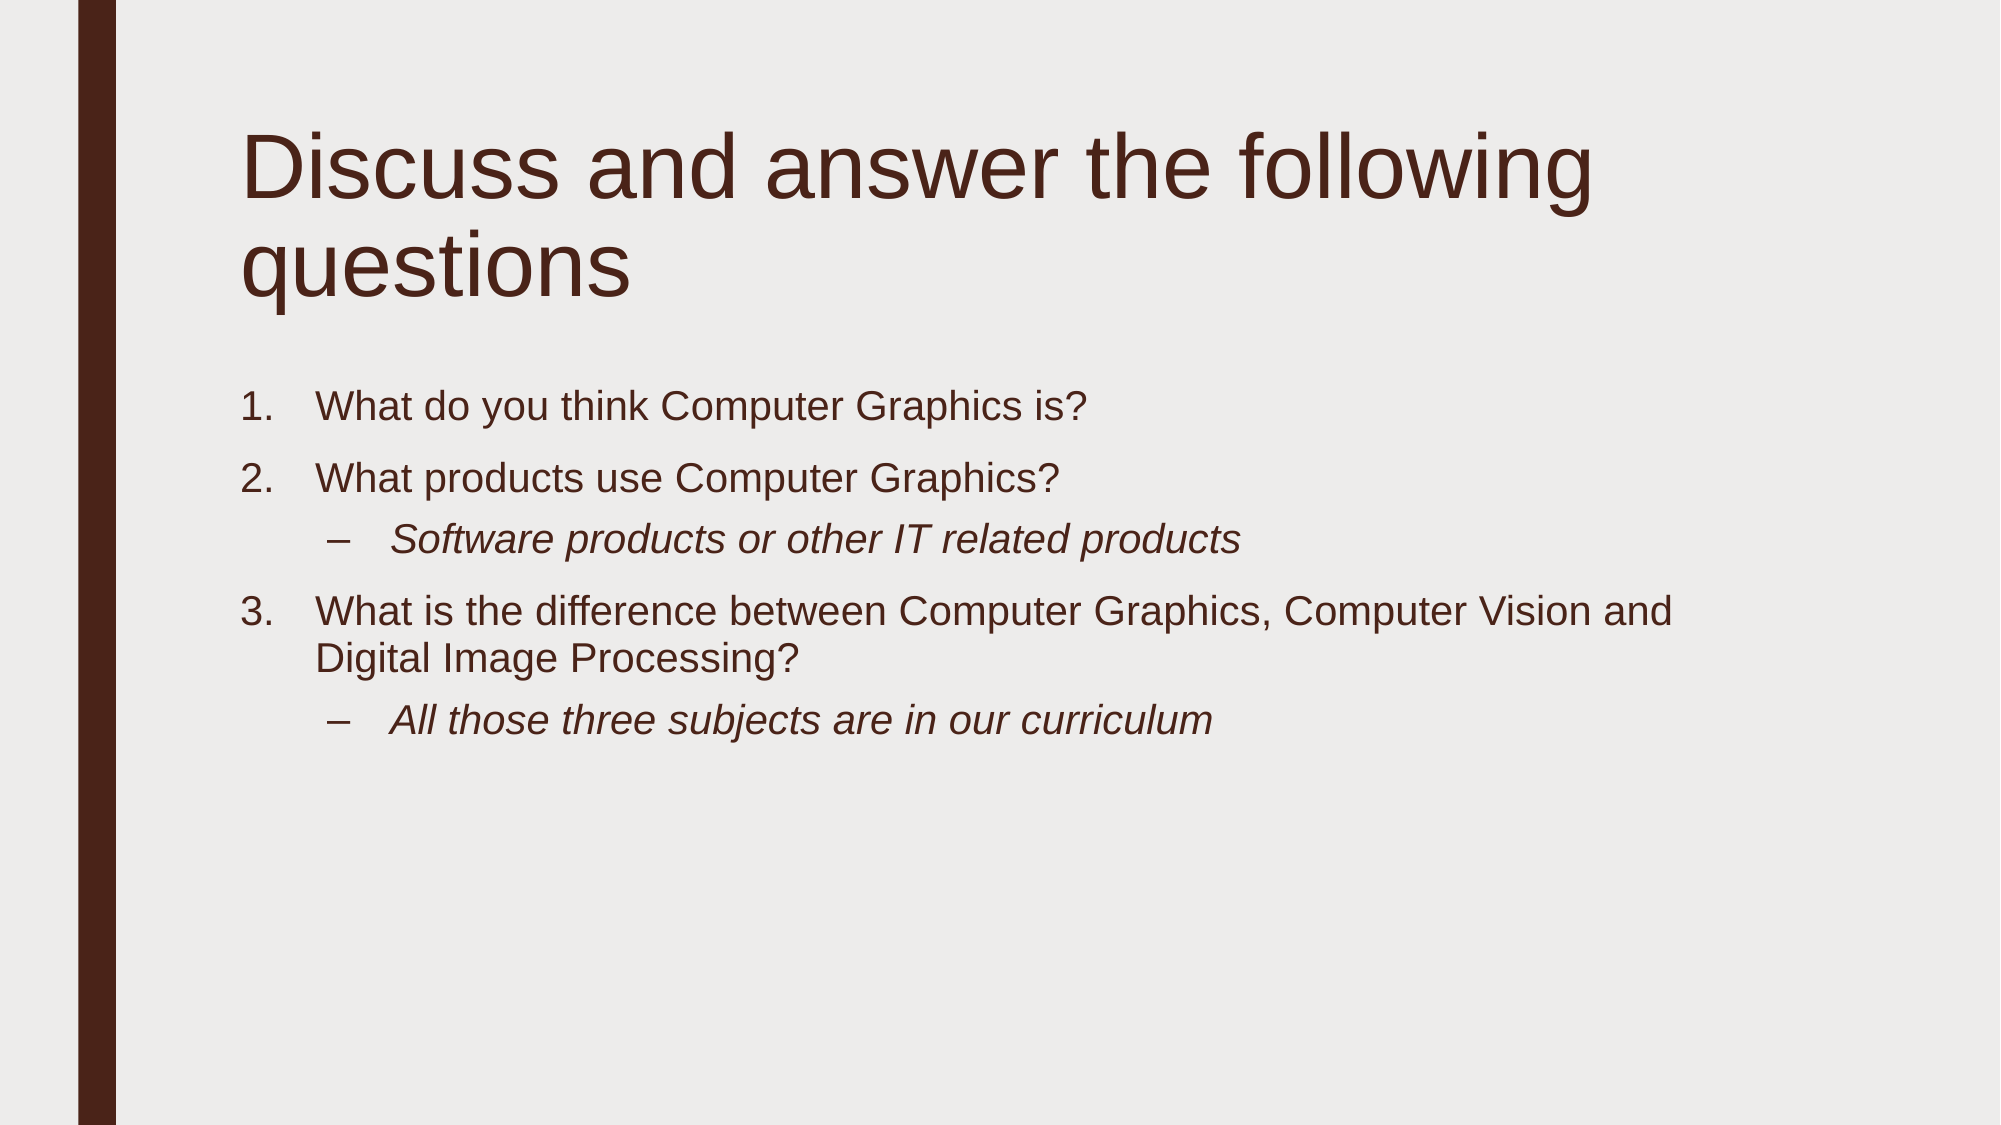

# Discuss and answer the following questions
What do you think Computer Graphics is?
What products use Computer Graphics?
Software products or other IT related products
What is the difference between Computer Graphics, Computer Vision and Digital Image Processing?
All those three subjects are in our curriculum